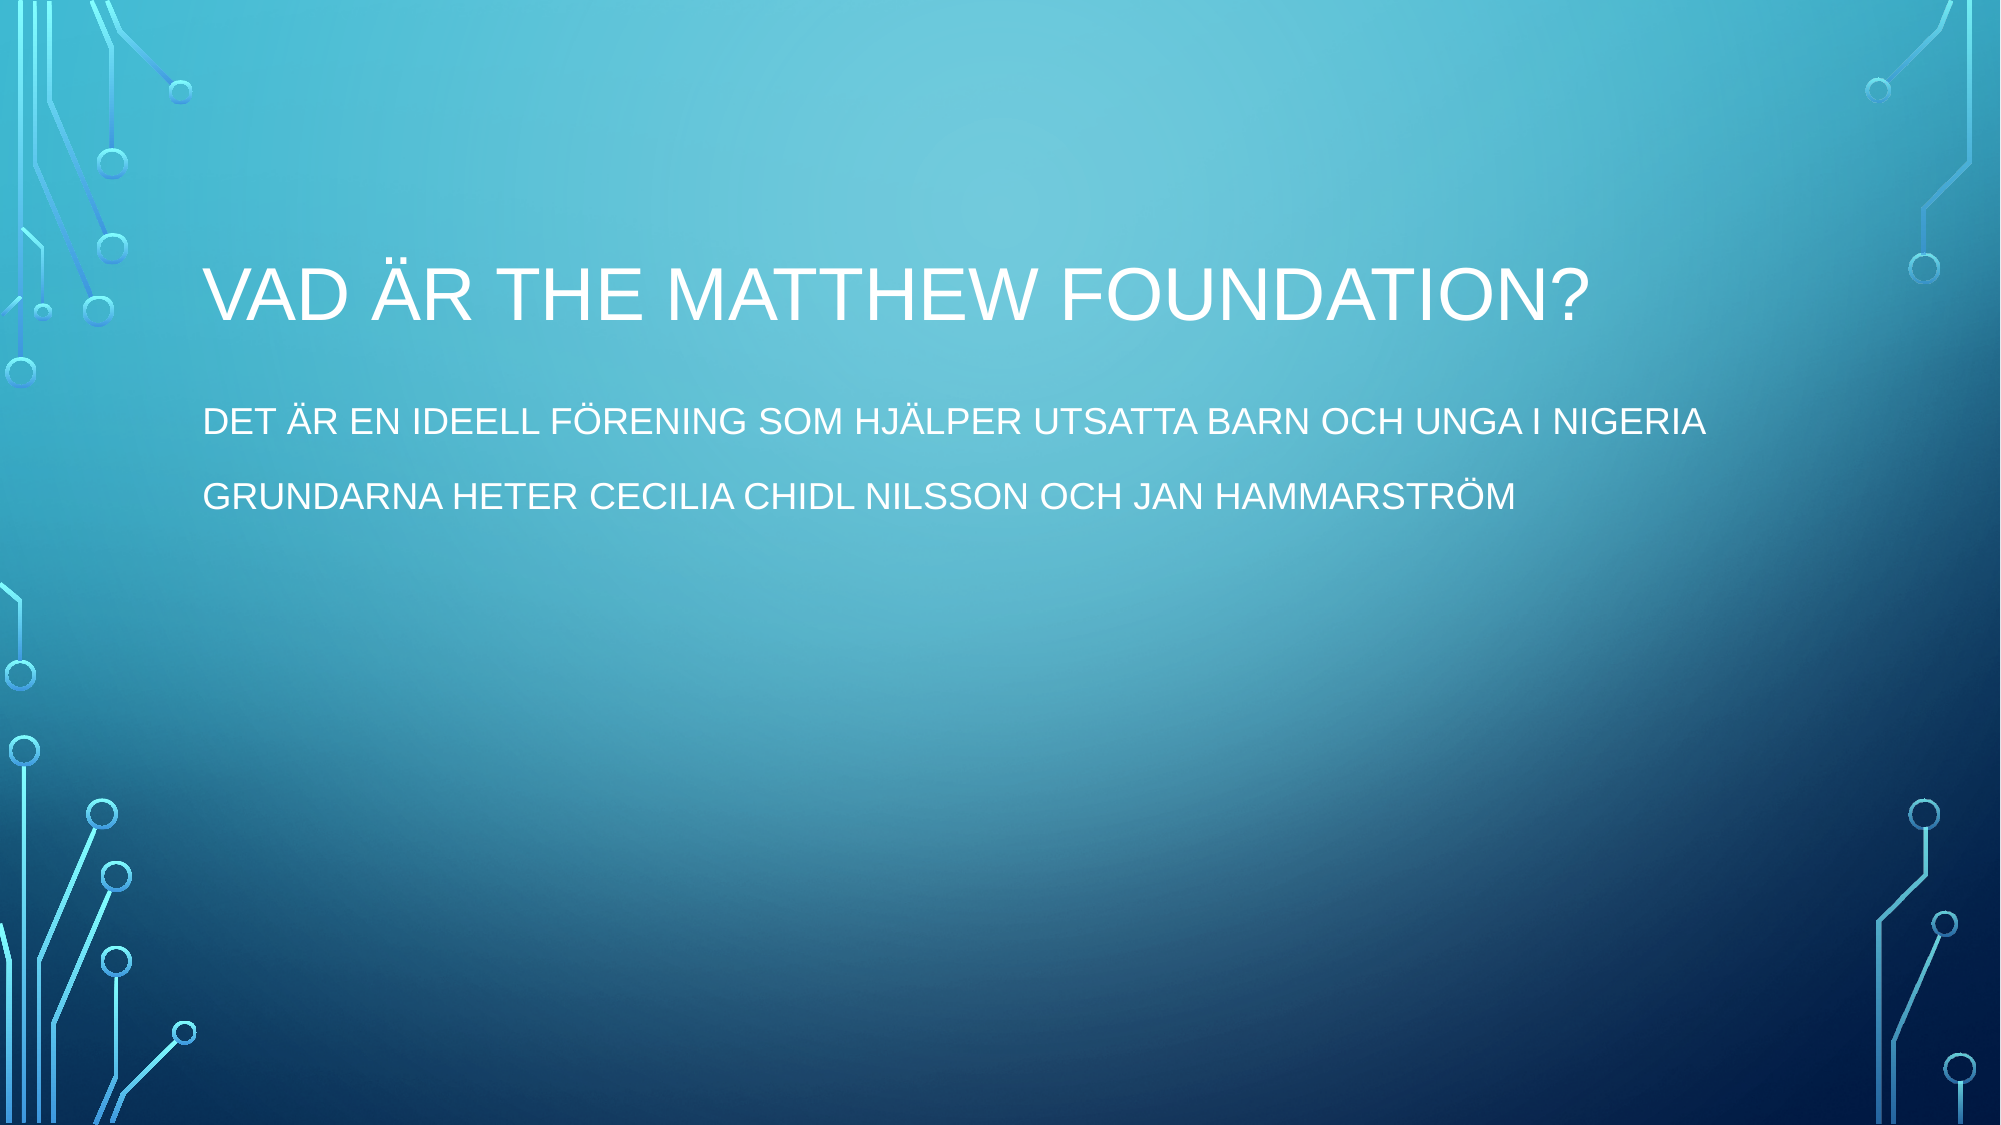

# Vad är the matthew foundation?
Det är en ideell förening som hjälper utsatta barn och unga i nigeria
Grundarna heter cecilia chidl nilsson och jan hammarström